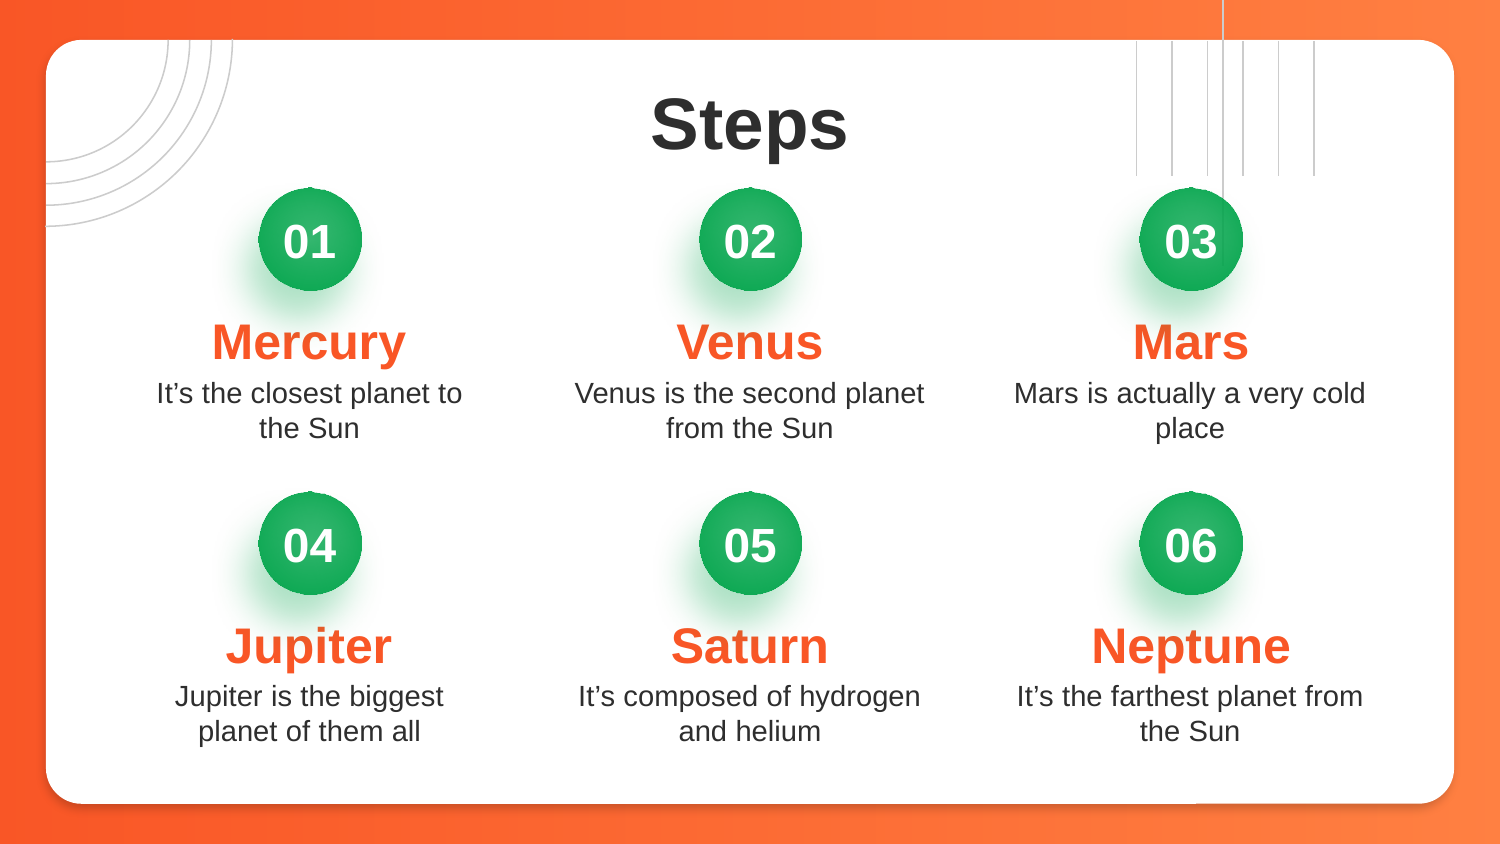

# Steps
02
03
01
Mercury
Venus
Mars
It’s the closest planet to the Sun
Venus is the second planet from the Sun
Mars is actually a very cold place
04
05
06
Jupiter
Saturn
Neptune
Jupiter is the biggest planet of them all
It’s composed of hydrogen and helium
It’s the farthest planet from the Sun